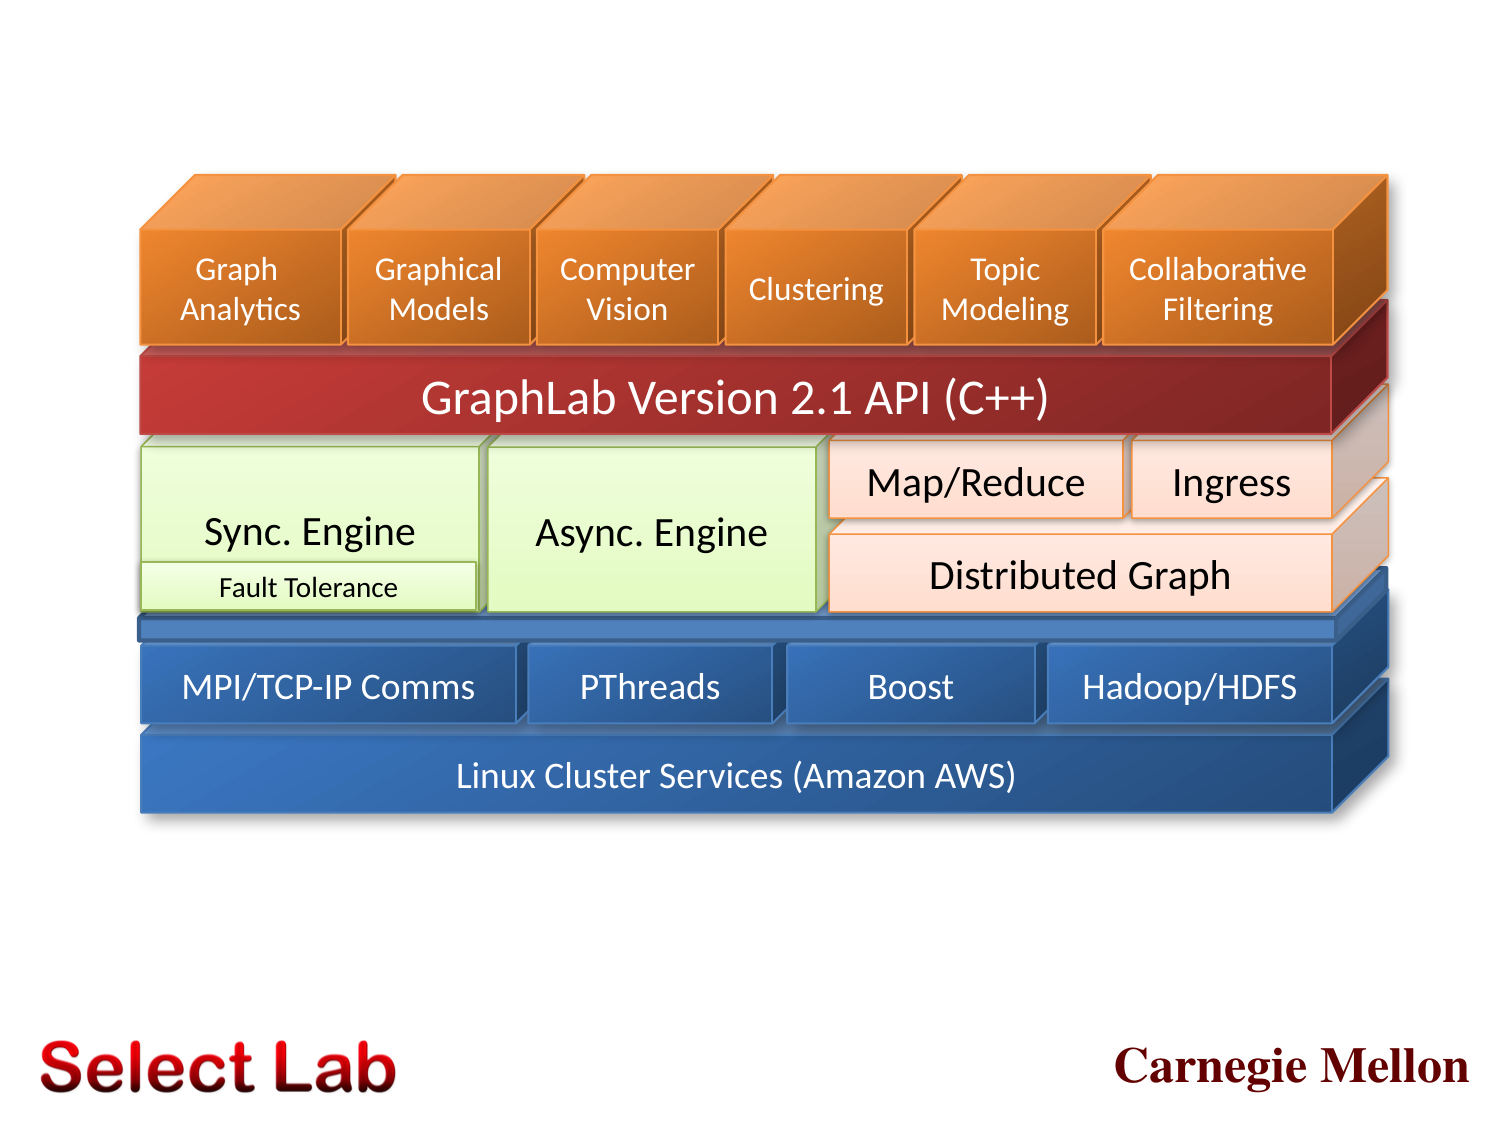

Graph
Analytics
Graphical
Models
Computer
Vision
Clustering
Topic
Modeling
Collaborative
Filtering
GraphLab Version 2.1 API (C++)
Sync. Engine
Async. Engine
Fault Tolerance
Map/Reduce
Ingress
Distributed Graph

MPI/TCP-IP Comms
PThreads
Boost
Hadoop/HDFS
Linux Cluster Services (Amazon AWS)